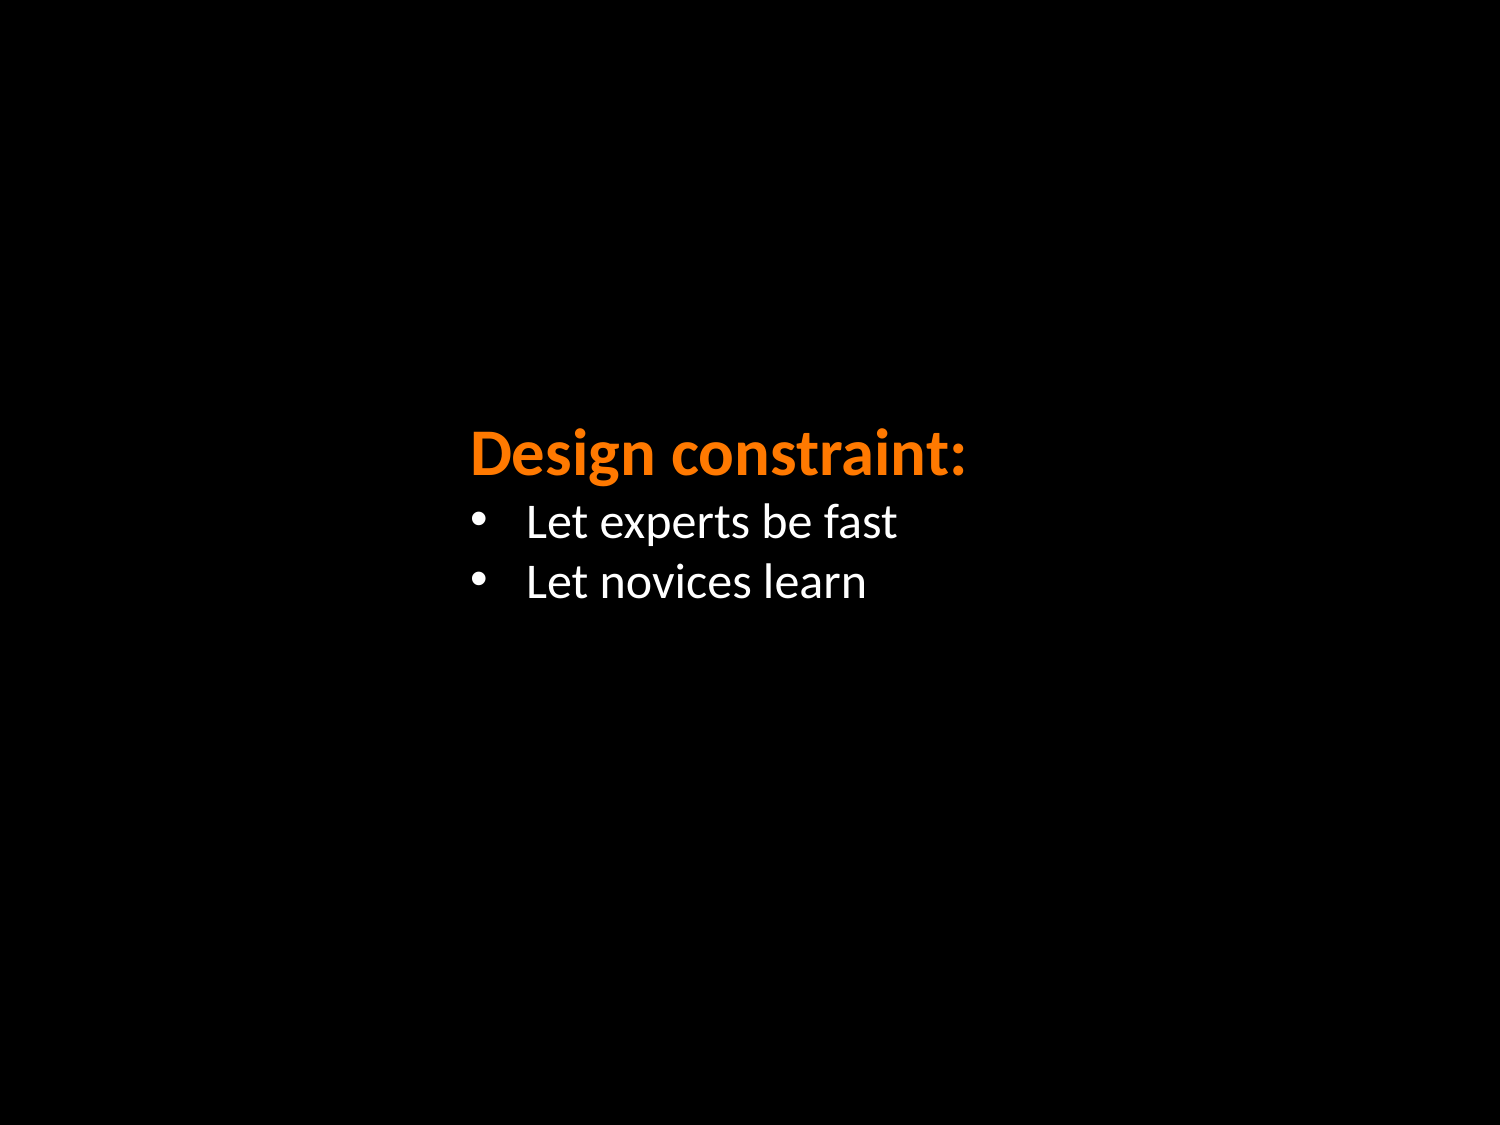

Design constraint:
Let experts be fast
Let novices learn